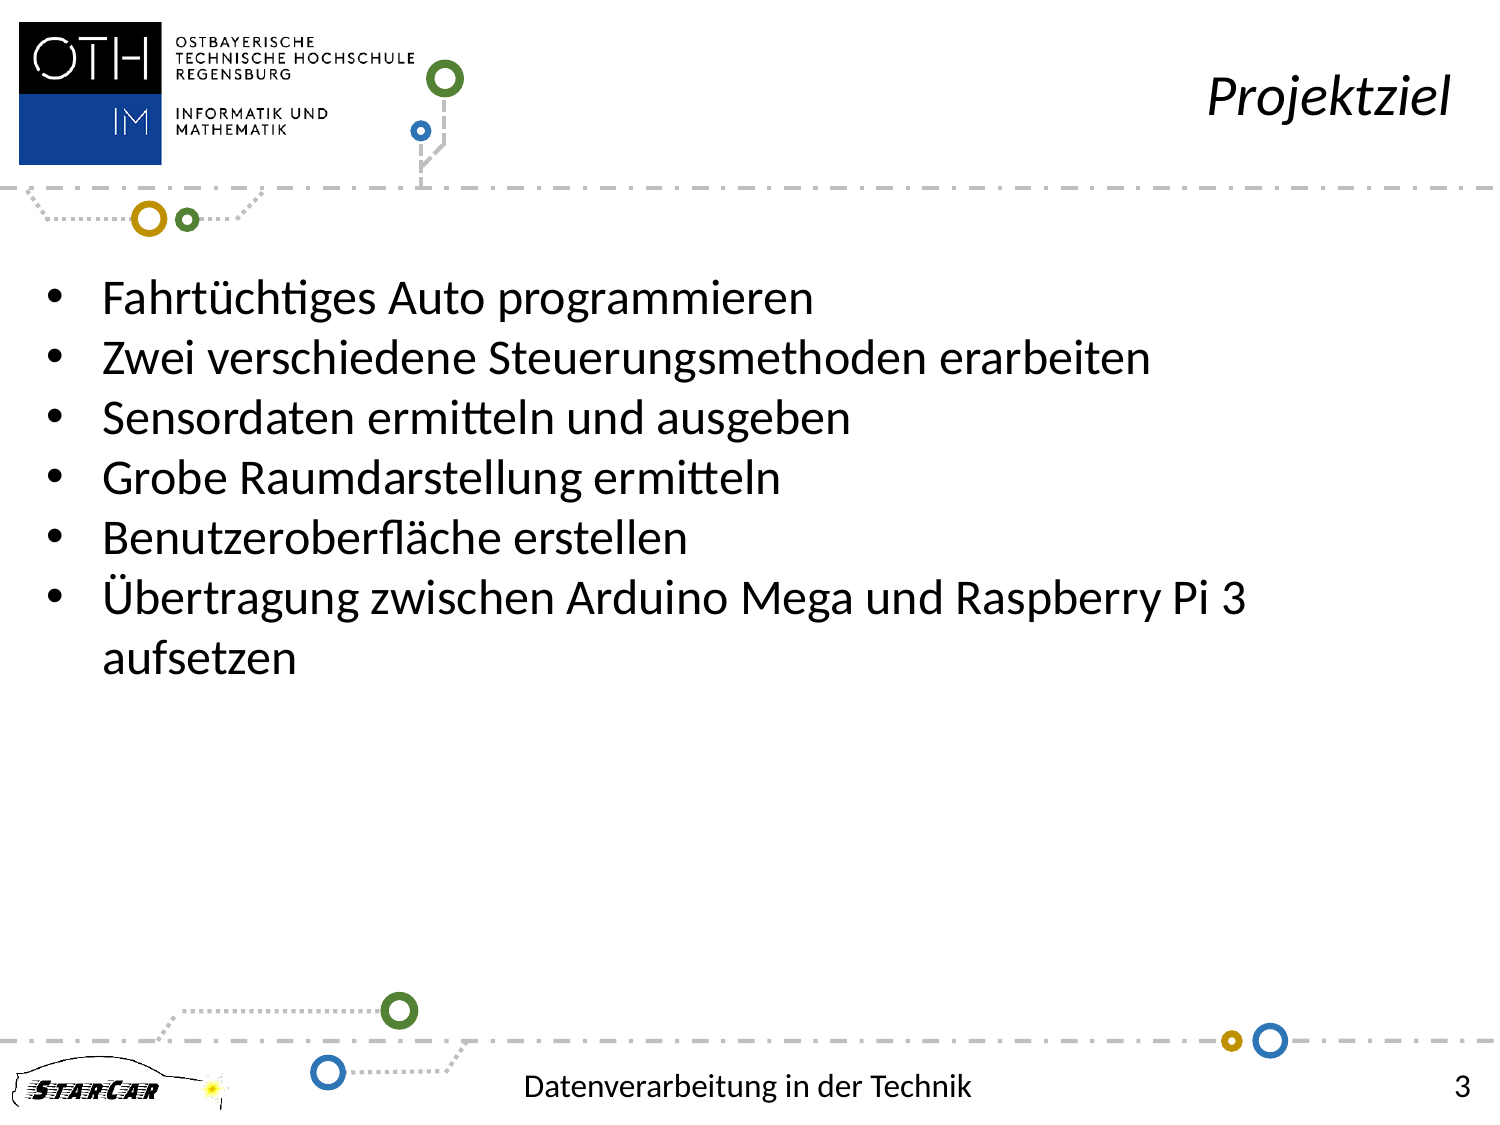

Projektziel
Fahrtüchtiges Auto programmieren
Zwei verschiedene Steuerungsmethoden erarbeiten
Sensordaten ermitteln und ausgeben
Grobe Raumdarstellung ermitteln
Benutzeroberfläche erstellen
Übertragung zwischen Arduino Mega und Raspberry Pi 3 aufsetzen
Datenverarbeitung in der Technik